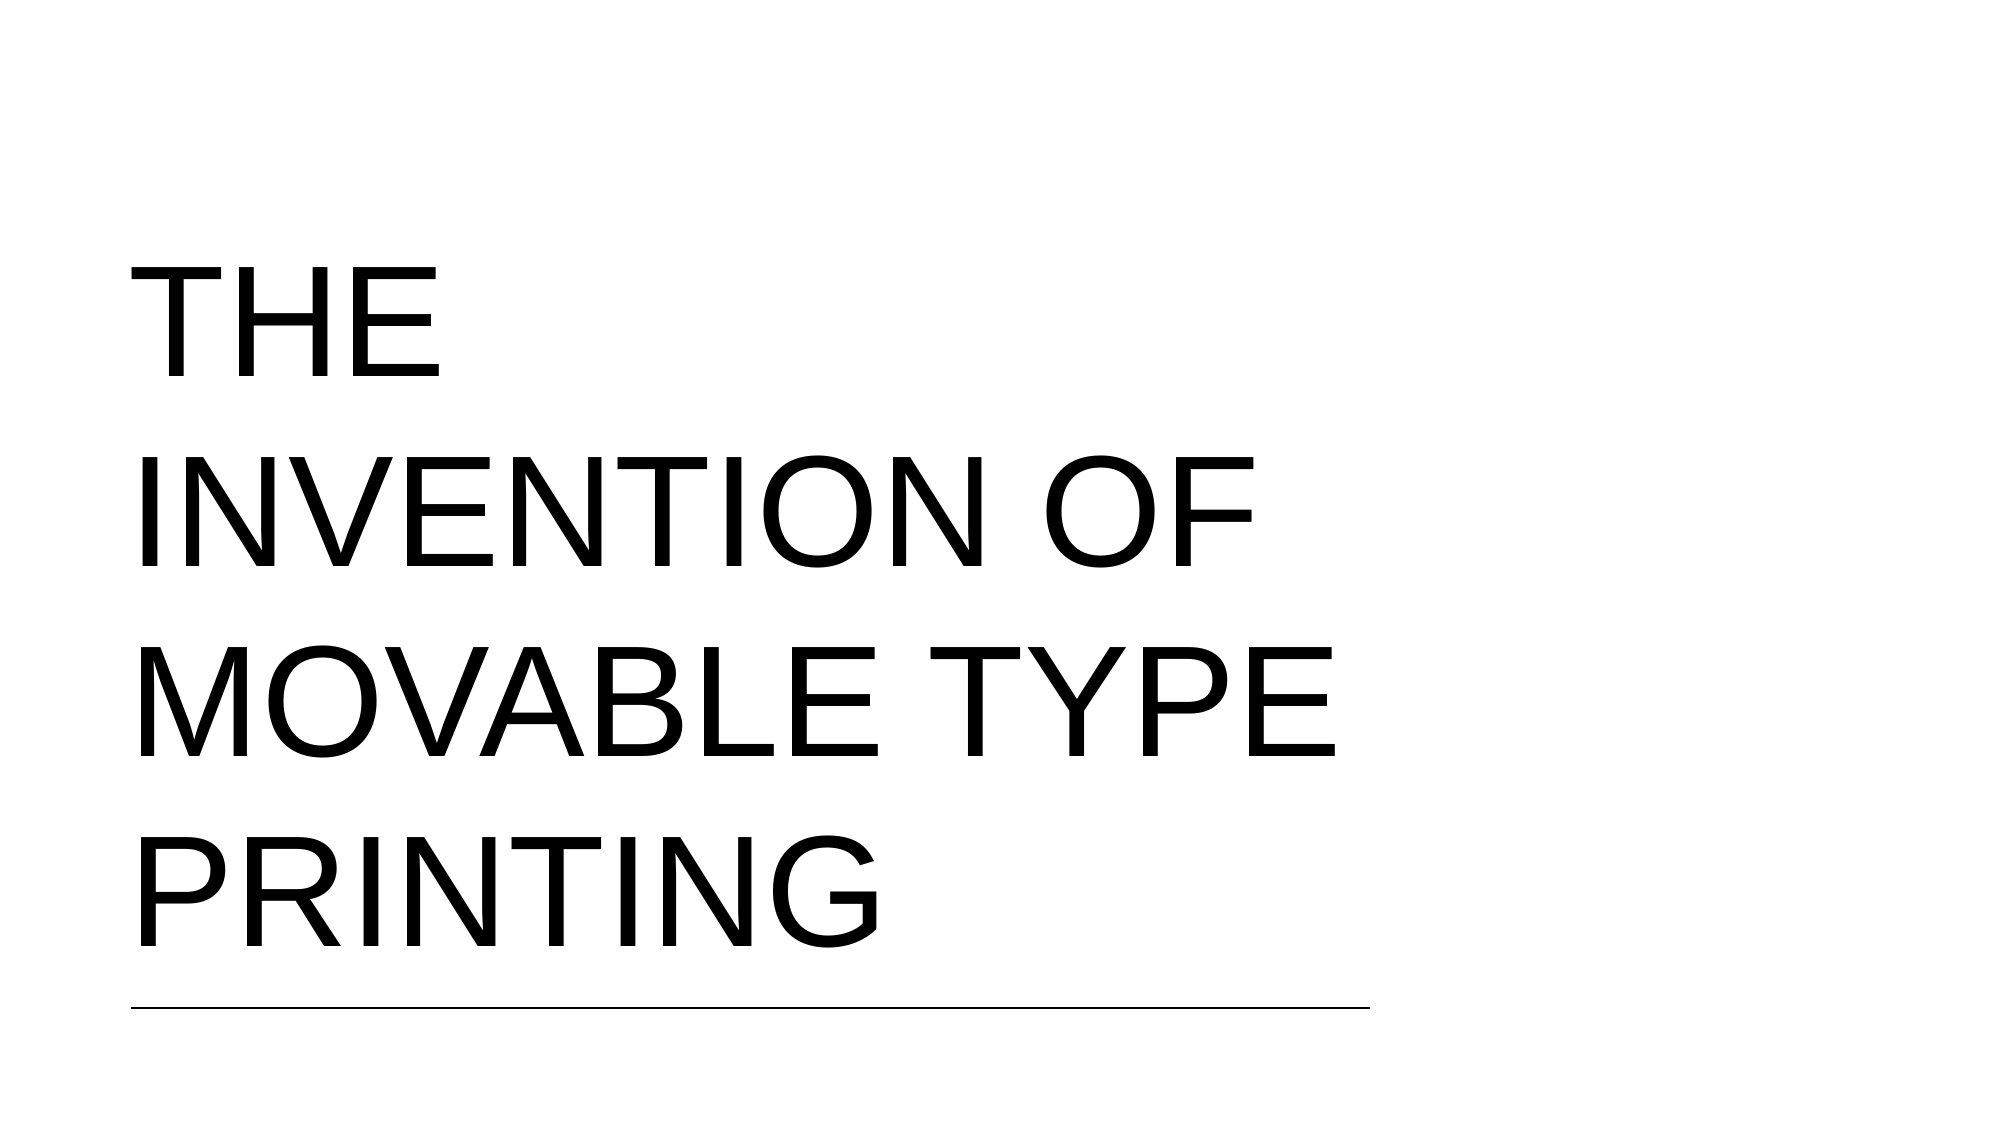

# The Invention of Movable Type Printing